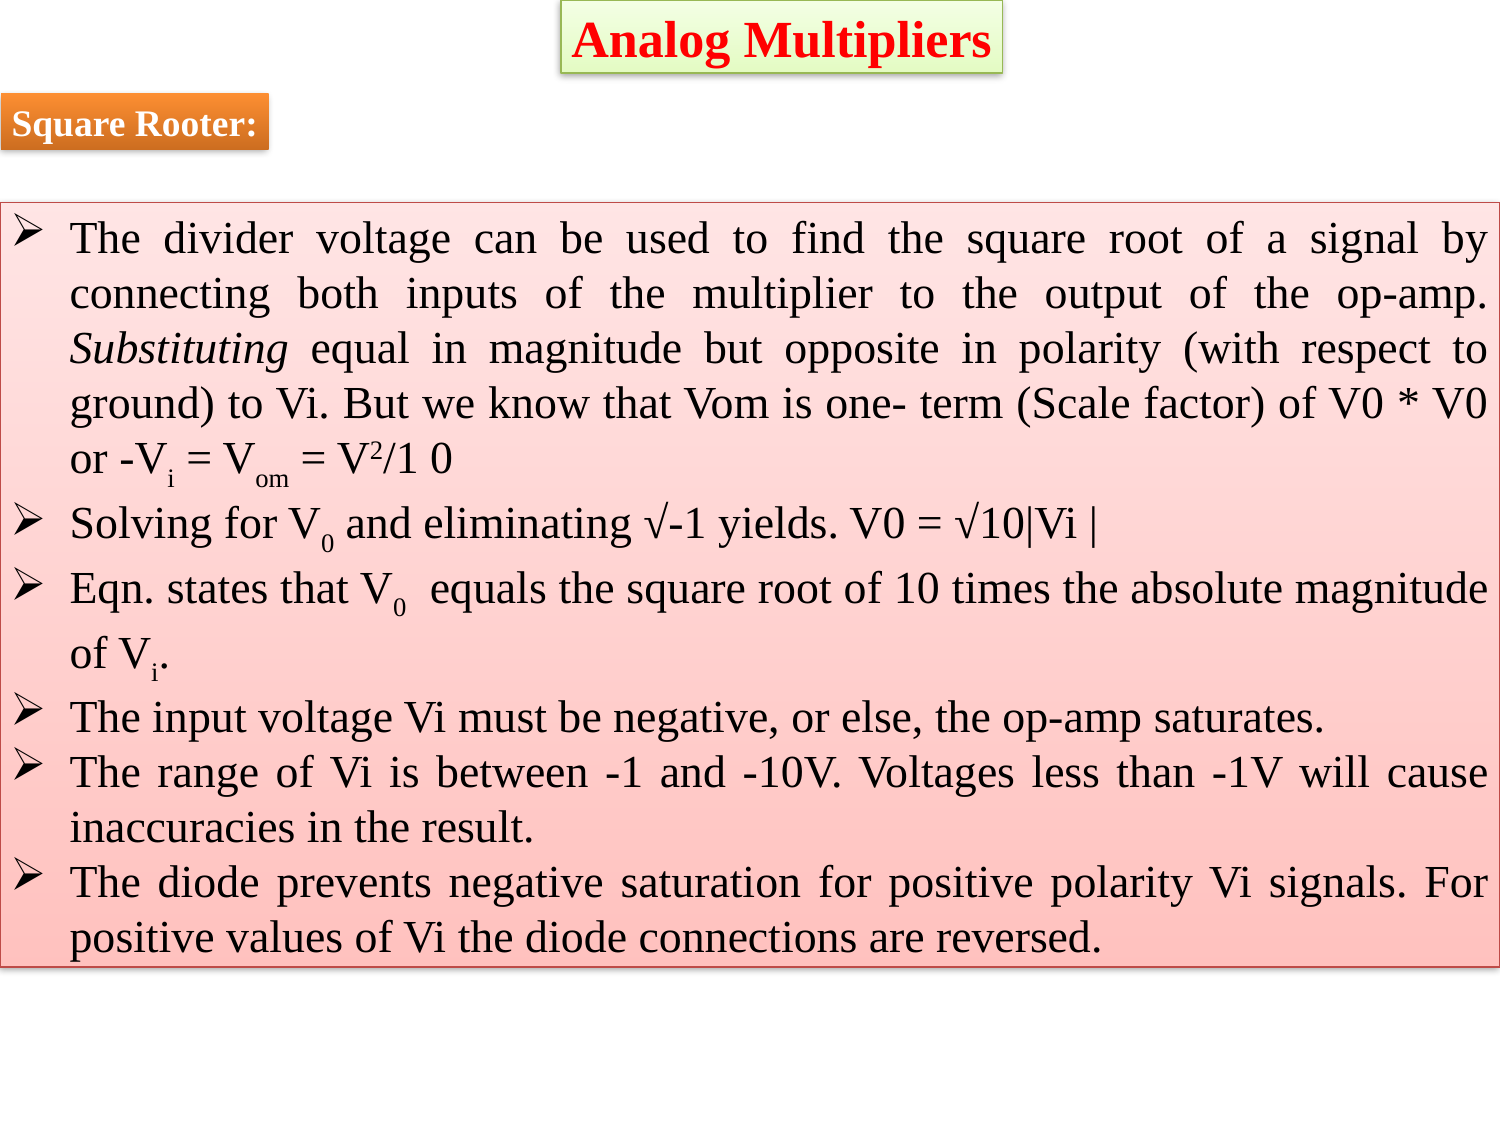

Analog Multipliers
Square Rooter:
The divider voltage can be used to find the square root of a signal by connecting both inputs of the multiplier to the output of the op-amp. Substituting equal in magnitude but opposite in polarity (with respect to ground) to Vi. But we know that Vom is one- term (Scale factor) of V0 * V0 or -Vi = Vom = V2/1 0
Solving for V0 and eliminating √-1 yields. V0 = √10|Vi |
Eqn. states that V0  equals the square root of 10 times the absolute magnitude of Vi.
The input voltage Vi must be negative, or else, the op-amp saturates.
The range of Vi is between -1 and -10V. Voltages less than -1V will cause inaccuracies in the result.
The diode prevents negative saturation for positive polarity Vi signals. For positive values of Vi the diode connections are reversed.